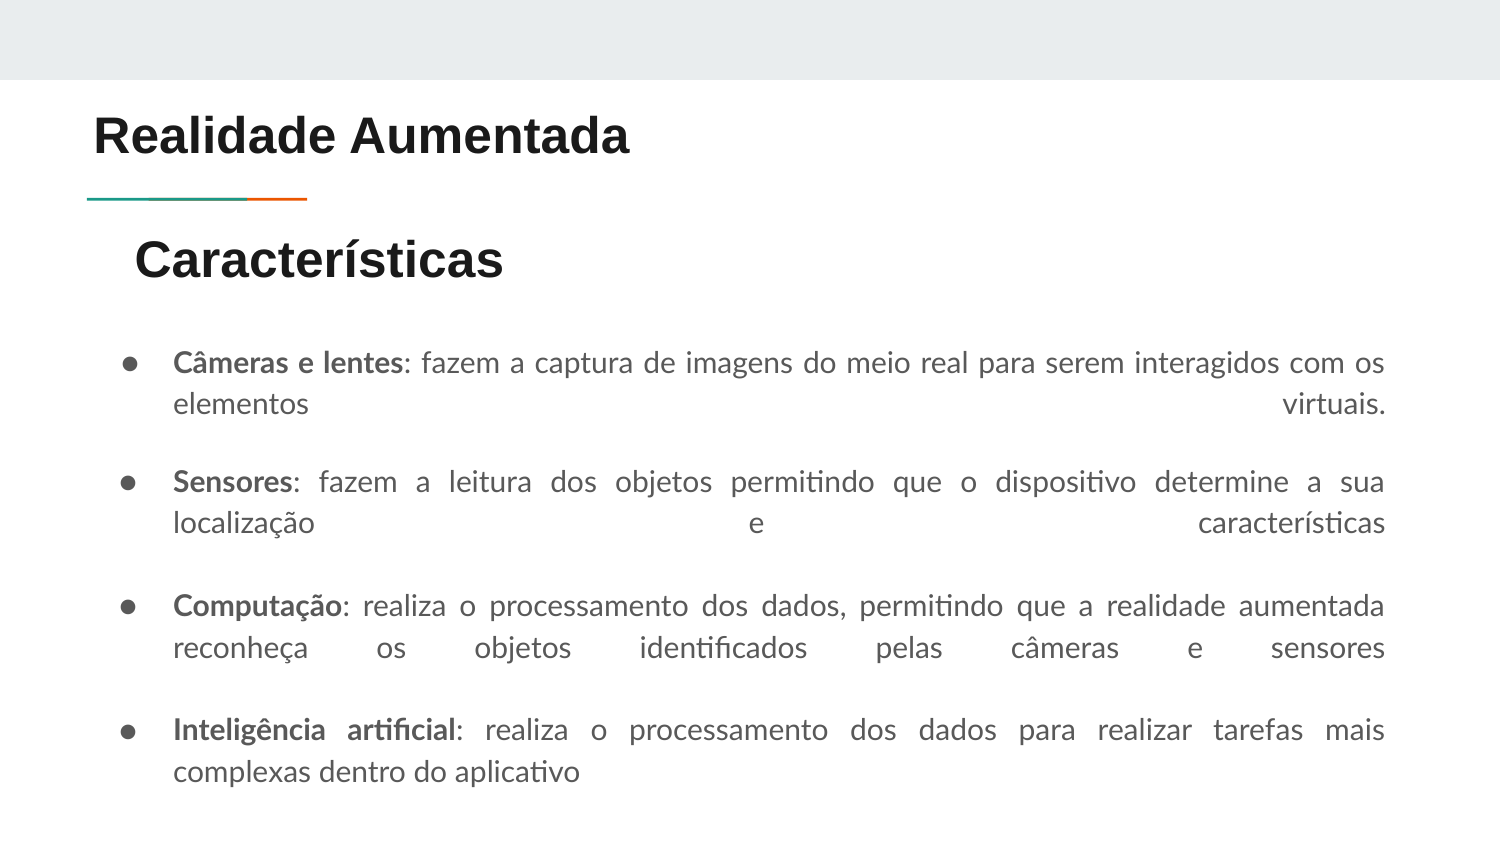

# Realidade Aumentada
Características
Câmeras e lentes: fazem a captura de imagens do meio real para serem interagidos com os elementos virtuais.
Sensores: fazem a leitura dos objetos permitindo que o dispositivo determine a sua localização e características
Computação: realiza o processamento dos dados, permitindo que a realidade aumentada reconheça os objetos identificados pelas câmeras e sensores
Inteligência artificial: realiza o processamento dos dados para realizar tarefas mais complexas dentro do aplicativo